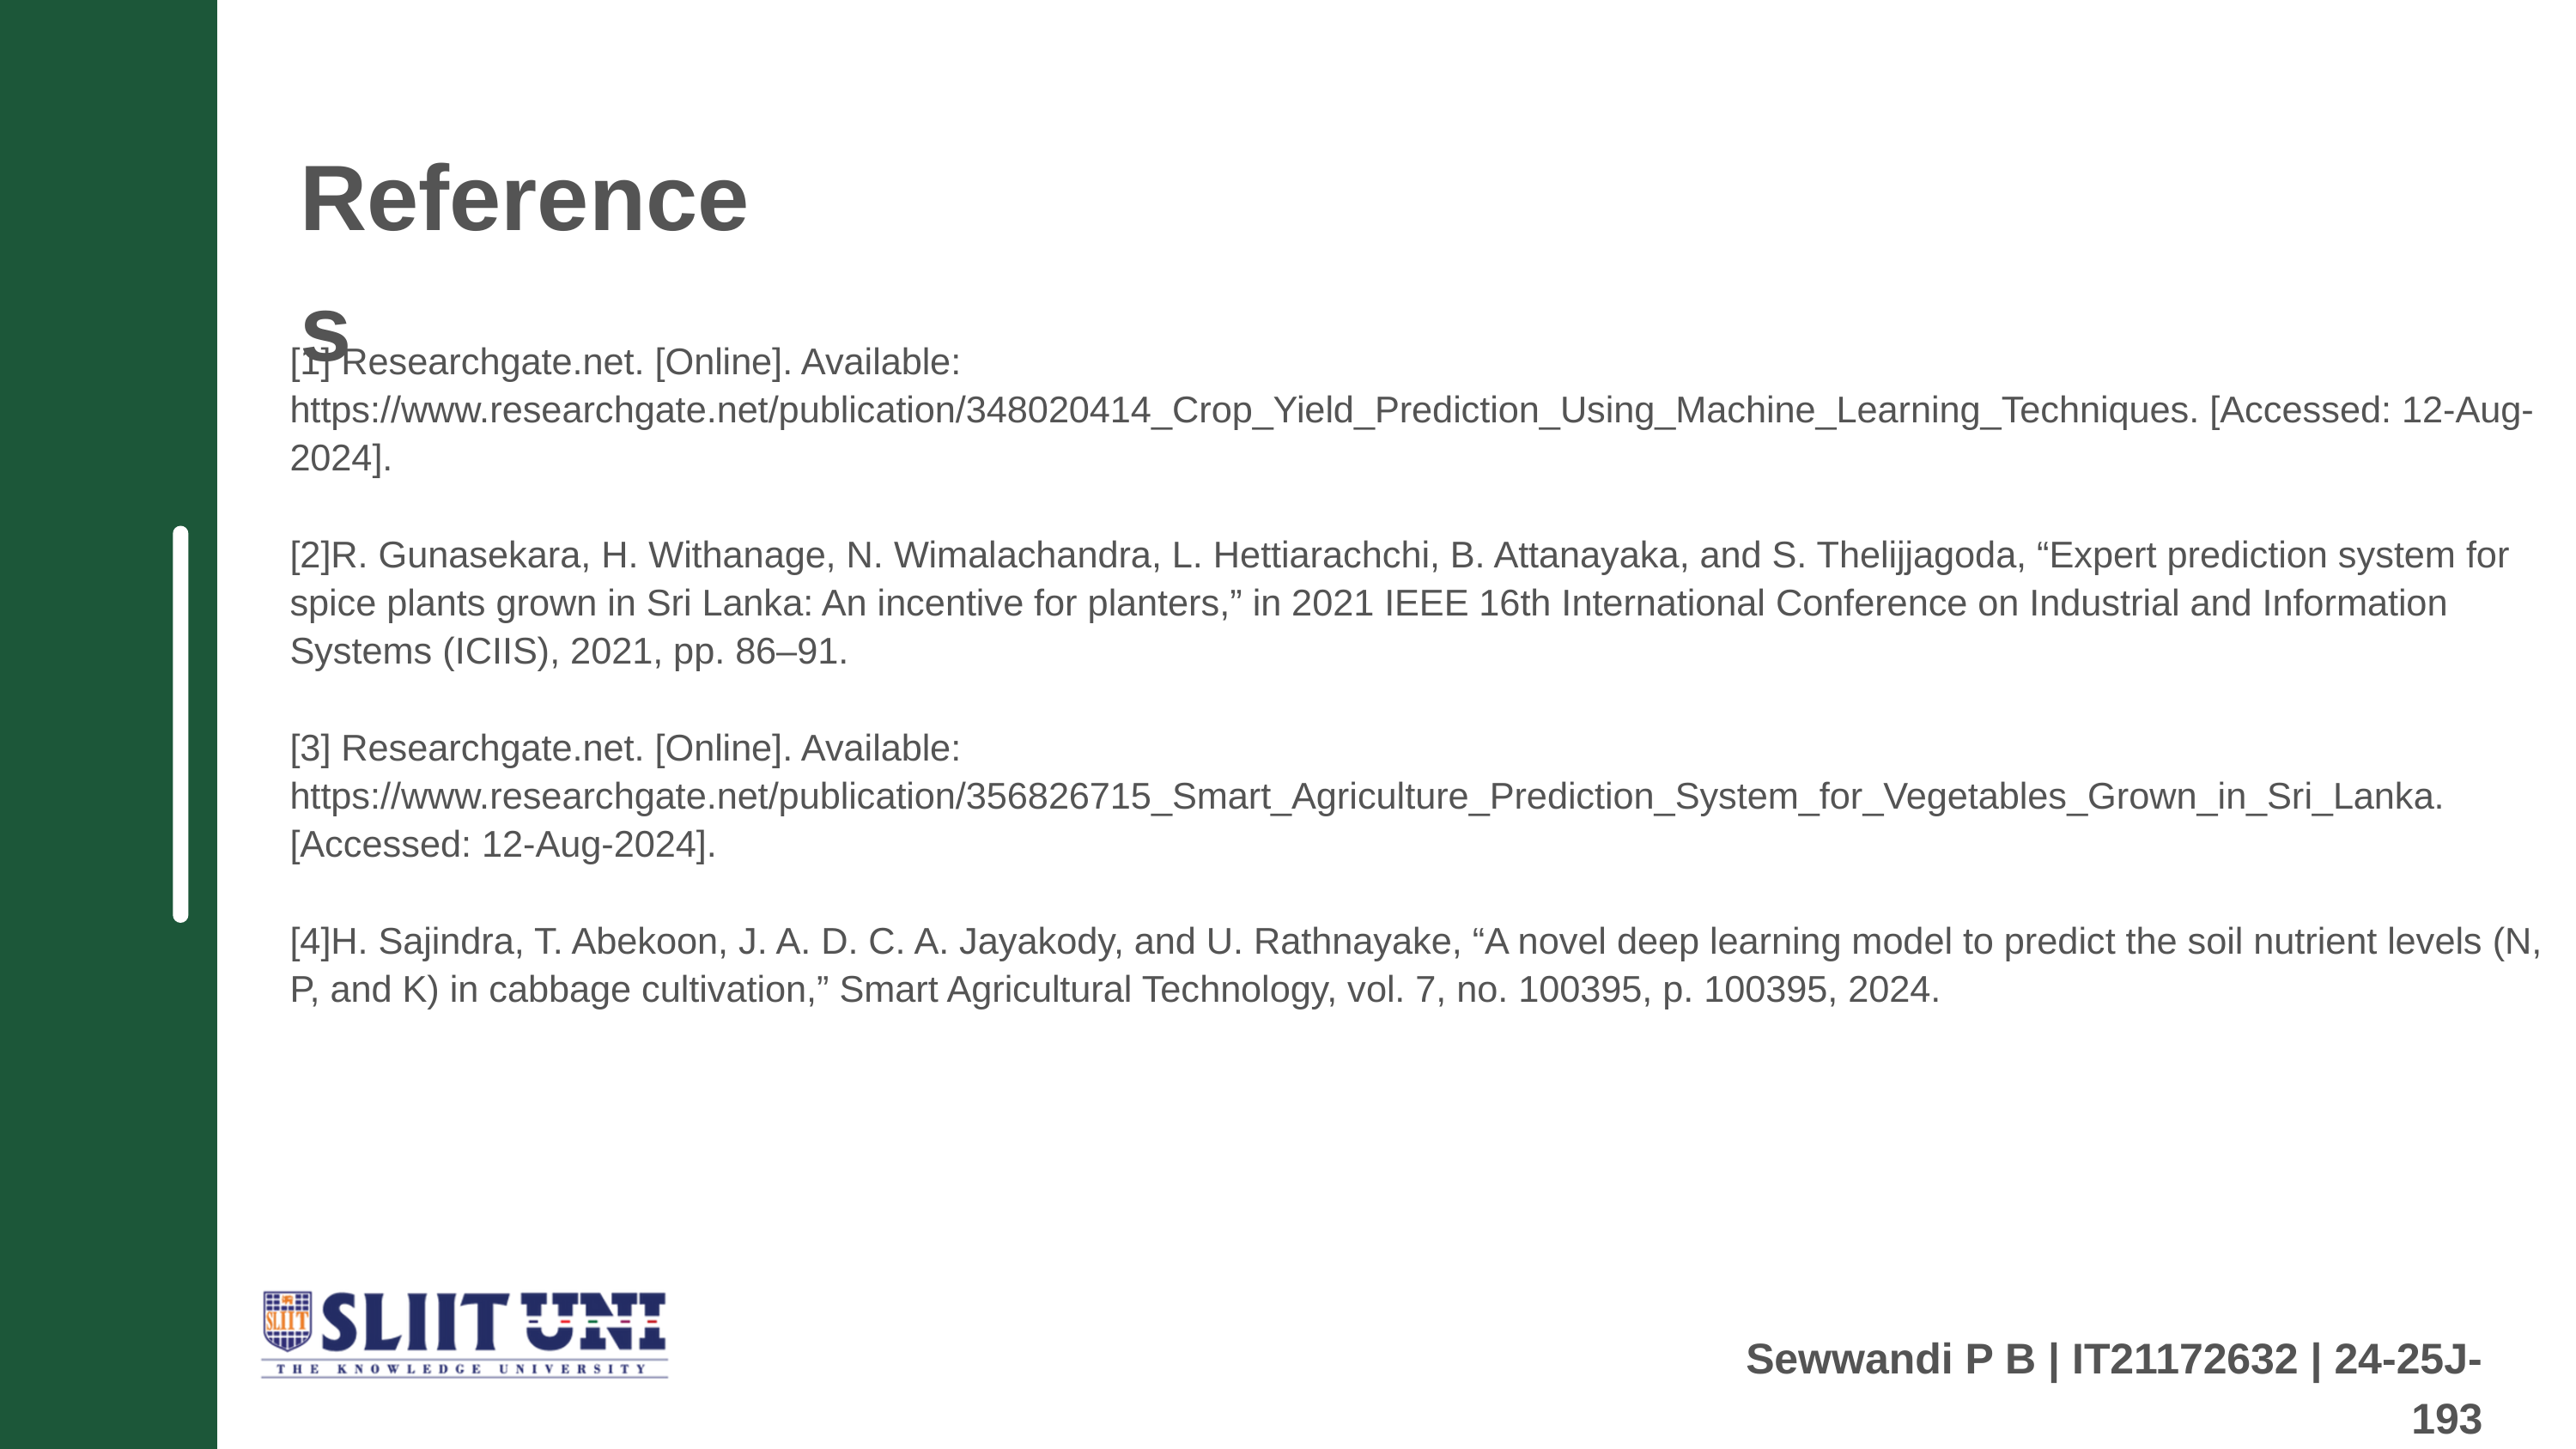

References
[1] Researchgate.net. [Online]. Available: https://www.researchgate.net/publication/348020414_Crop_Yield_Prediction_Using_Machine_Learning_Techniques. [Accessed: 12-Aug-2024].

[2]R. Gunasekara, H. Withanage, N. Wimalachandra, L. Hettiarachchi, B. Attanayaka, and S. Thelijjagoda, “Expert prediction system for spice plants grown in Sri Lanka: An incentive for planters,” in 2021 IEEE 16th International Conference on Industrial and Information Systems (ICIIS), 2021, pp. 86–91.

[3] Researchgate.net. [Online]. Available: https://www.researchgate.net/publication/356826715_Smart_Agriculture_Prediction_System_for_Vegetables_Grown_in_Sri_Lanka. [Accessed: 12-Aug-2024].

[4]H. Sajindra, T. Abekoon, J. A. D. C. A. Jayakody, and U. Rathnayake, “A novel deep learning model to predict the soil nutrient levels (N, P, and K) in cabbage cultivation,” Smart Agricultural Technology, vol. 7, no. 100395, p. 100395, 2024.

Sewwandi P B | IT21172632 | 24-25J-193